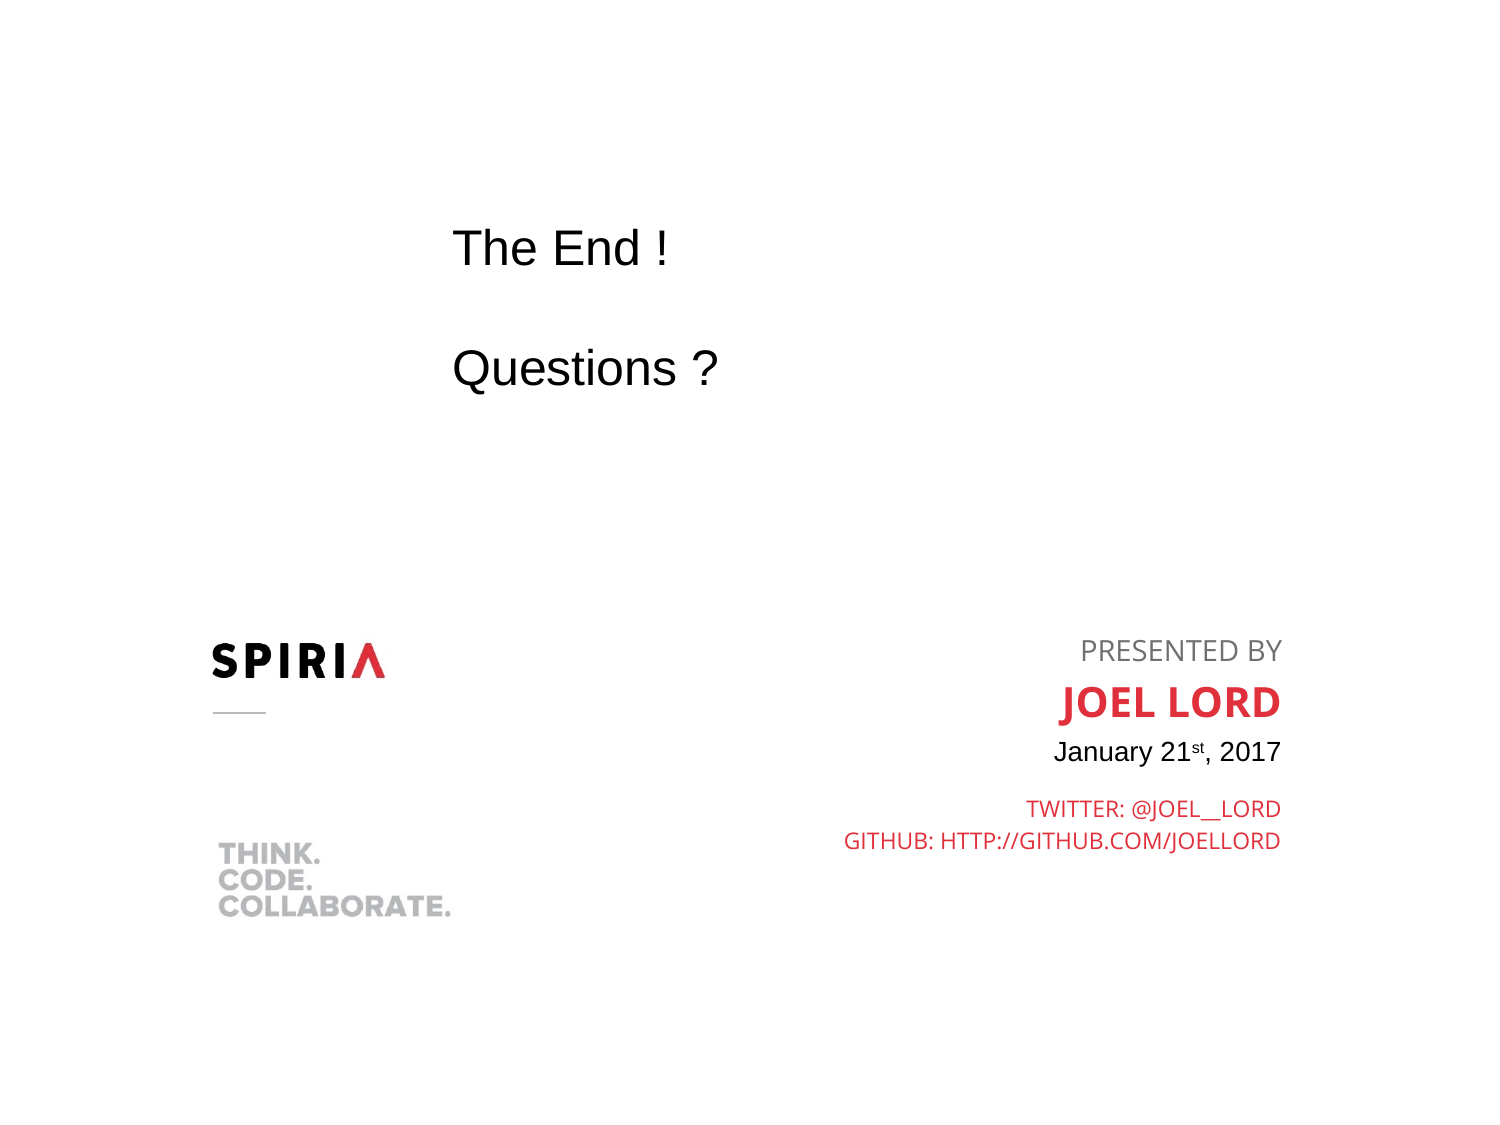

The End !

Questions ?
Joel Lord
January 21st, 2017
Twitter: @joel__lord
Github: http://github.com/joellord